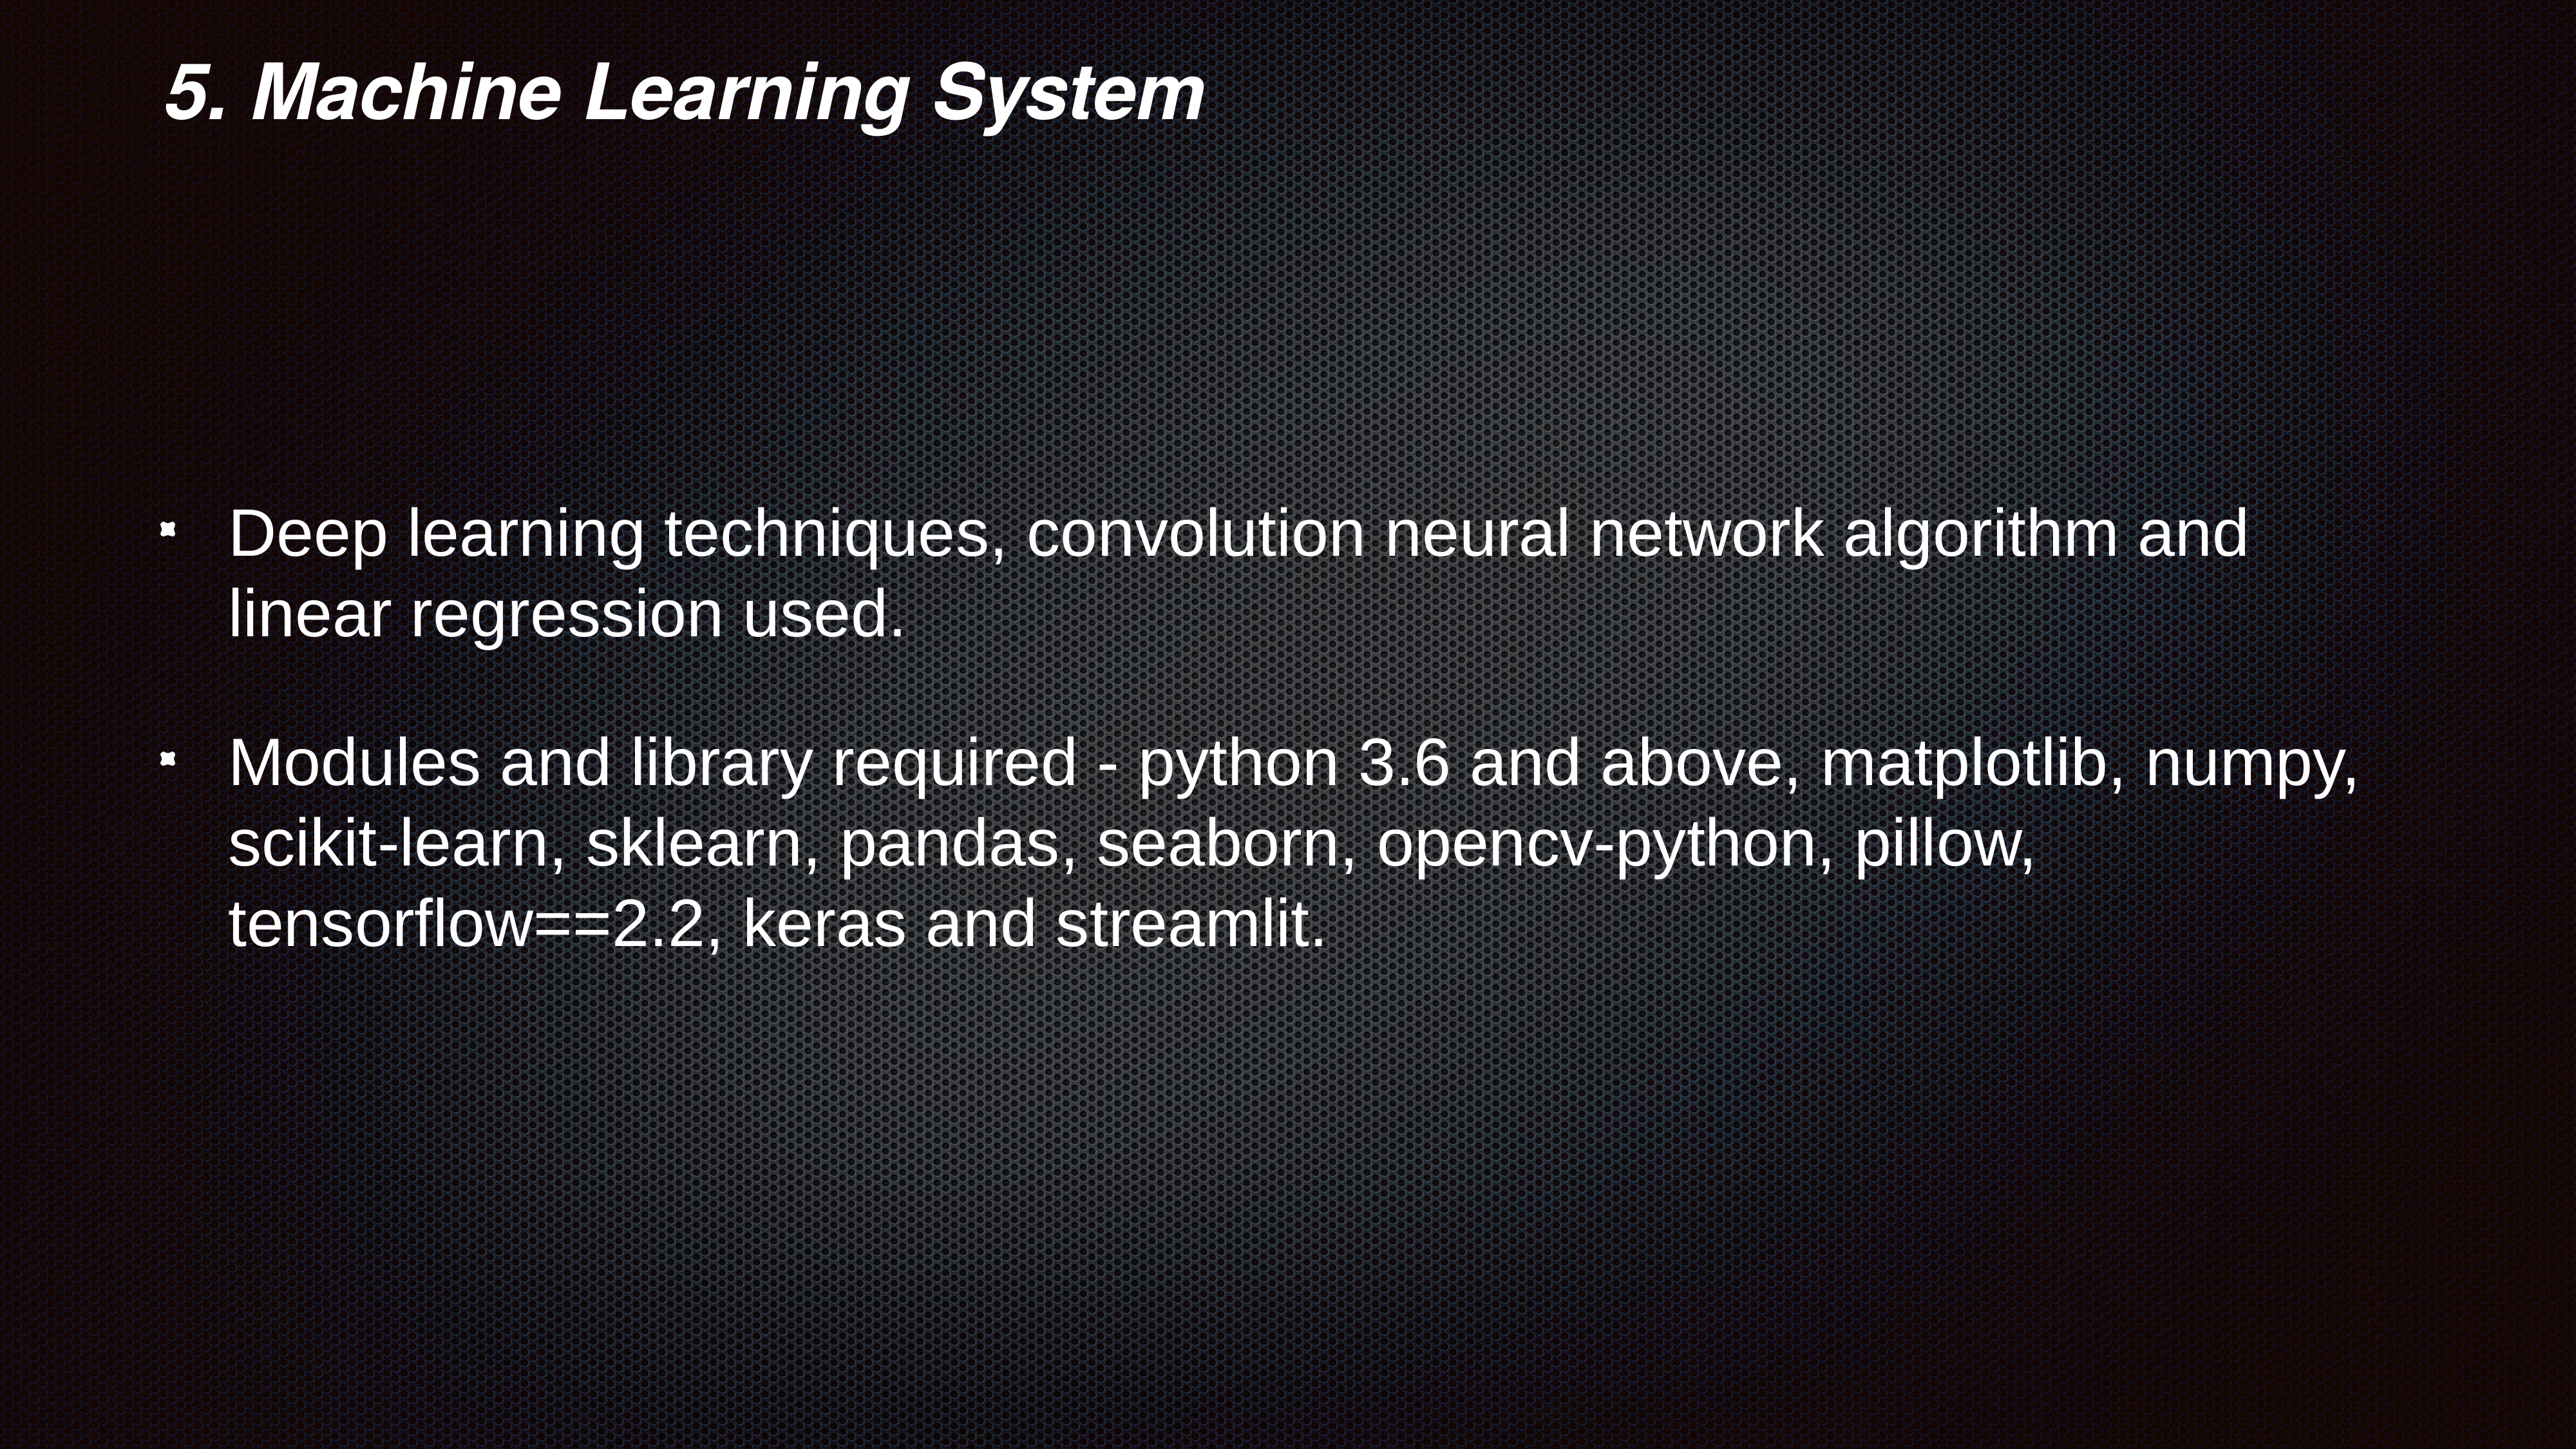

5. Machine Learning System
Deep learning techniques, convolution neural network algorithm and linear regression used.
Modules and library required - python 3.6 and above, matplotlib, numpy, scikit-learn, sklearn, pandas, seaborn, opencv-python, pillow, tensorflow==2.2, keras and streamlit.